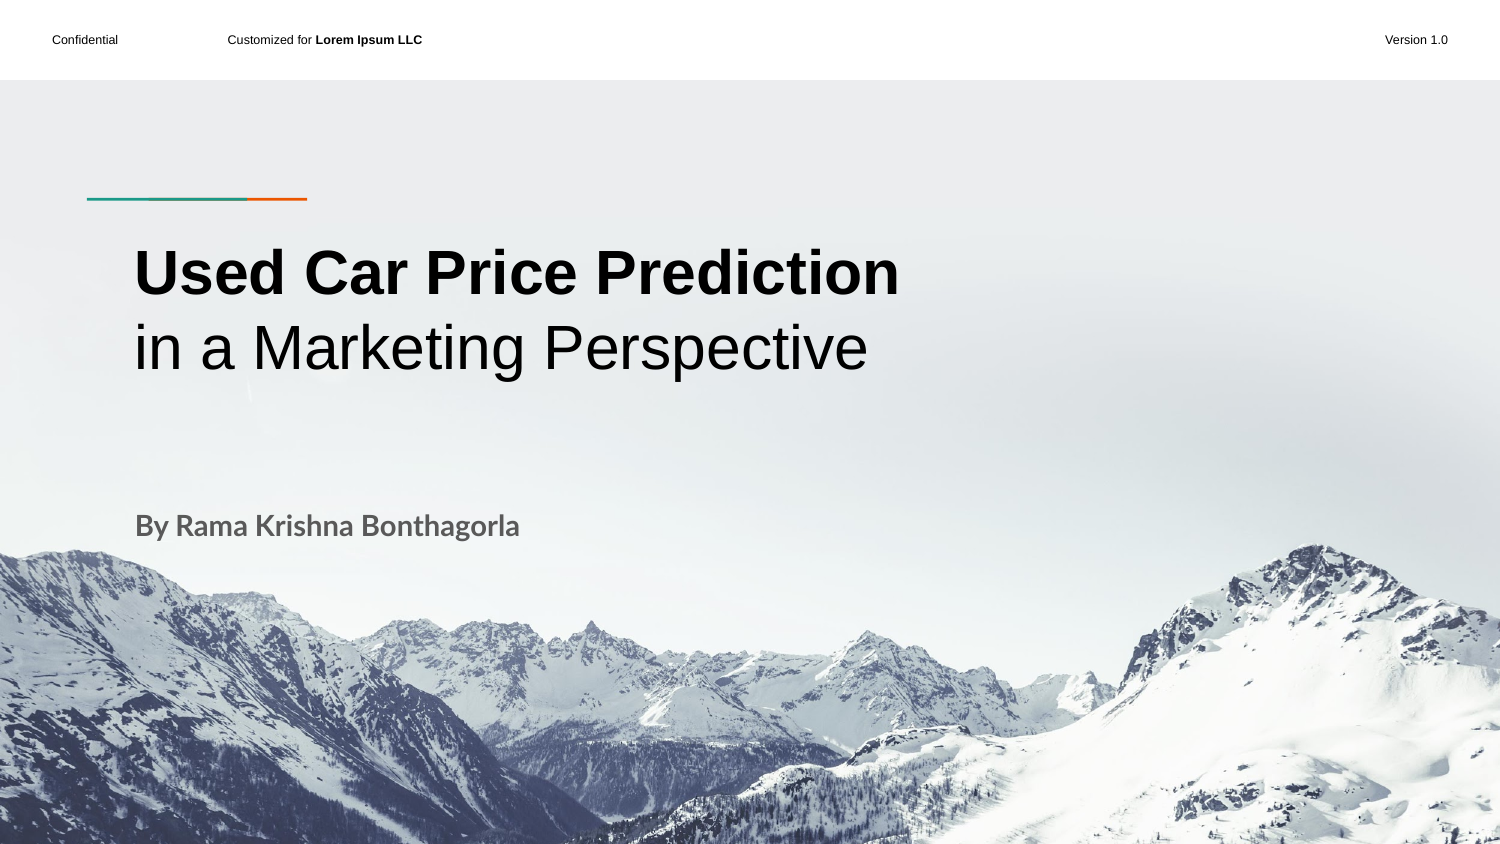

# Used Car Price Prediction in a Marketing Perspective
By Rama Krishna Bonthagorla